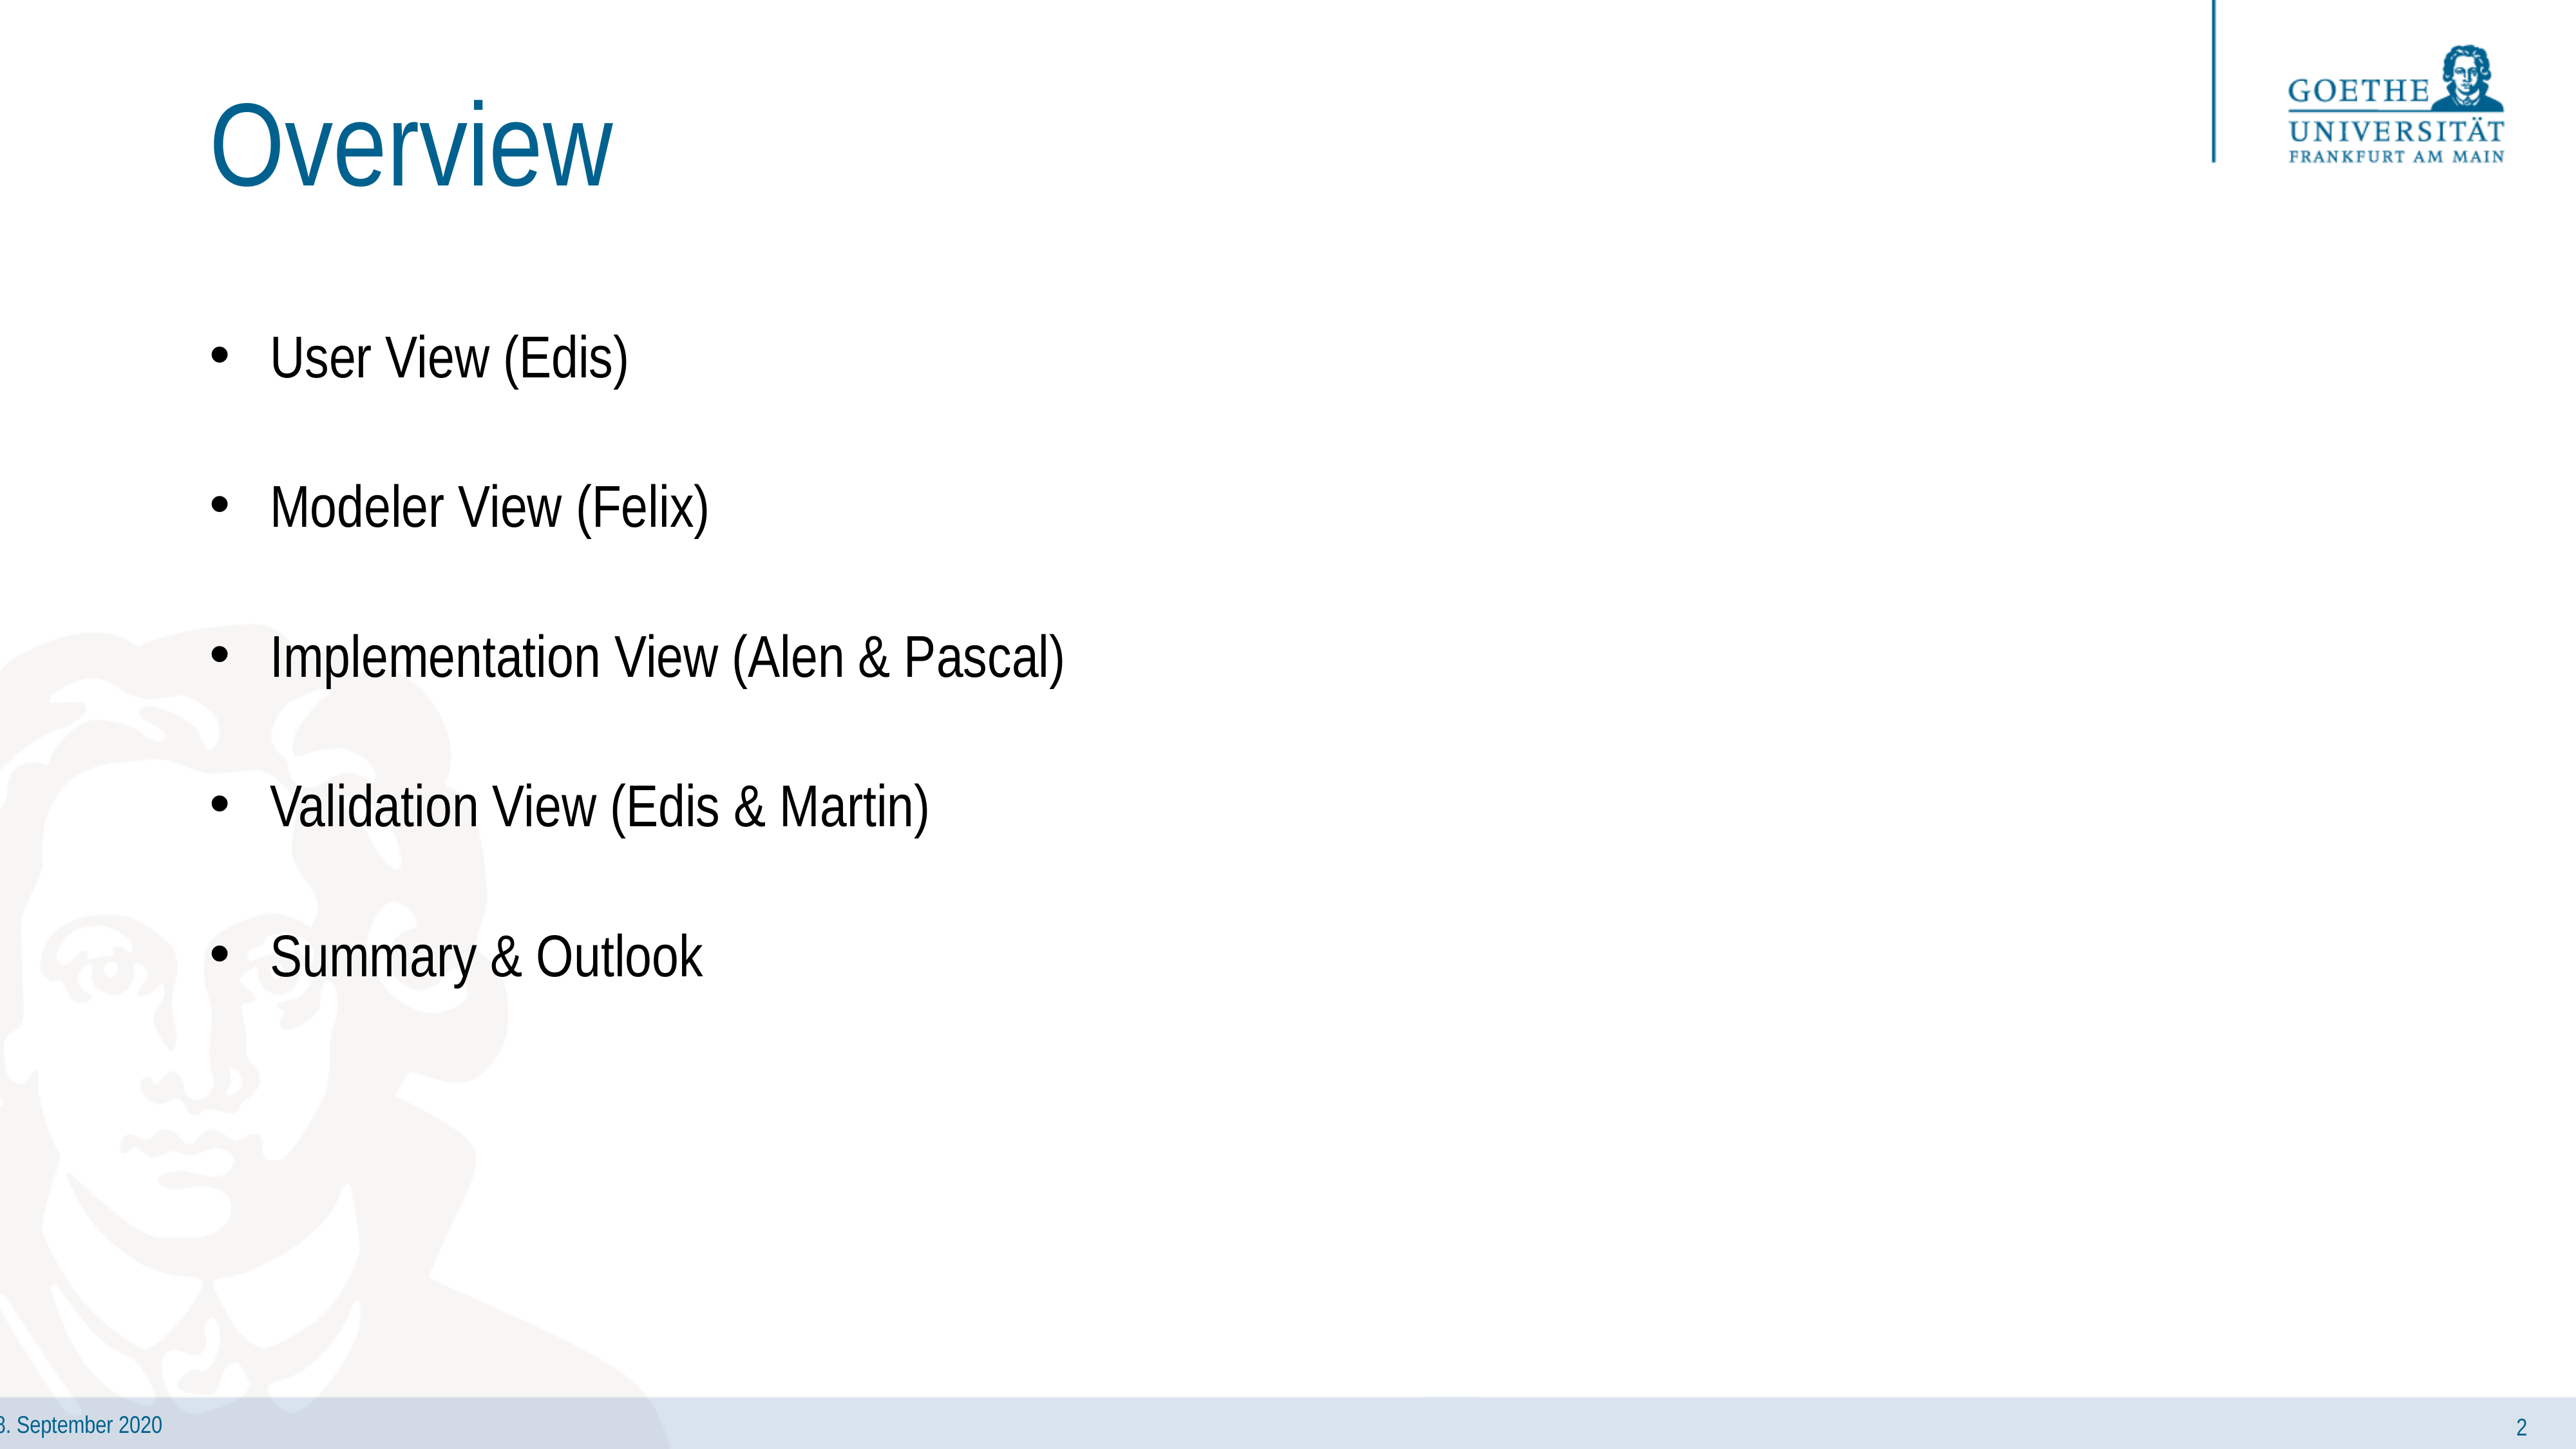

# Overview
User View (Edis)

Modeler View (Felix)

Implementation View (Alen & Pascal)

Validation View (Edis & Martin)

Summary & Outlook

2